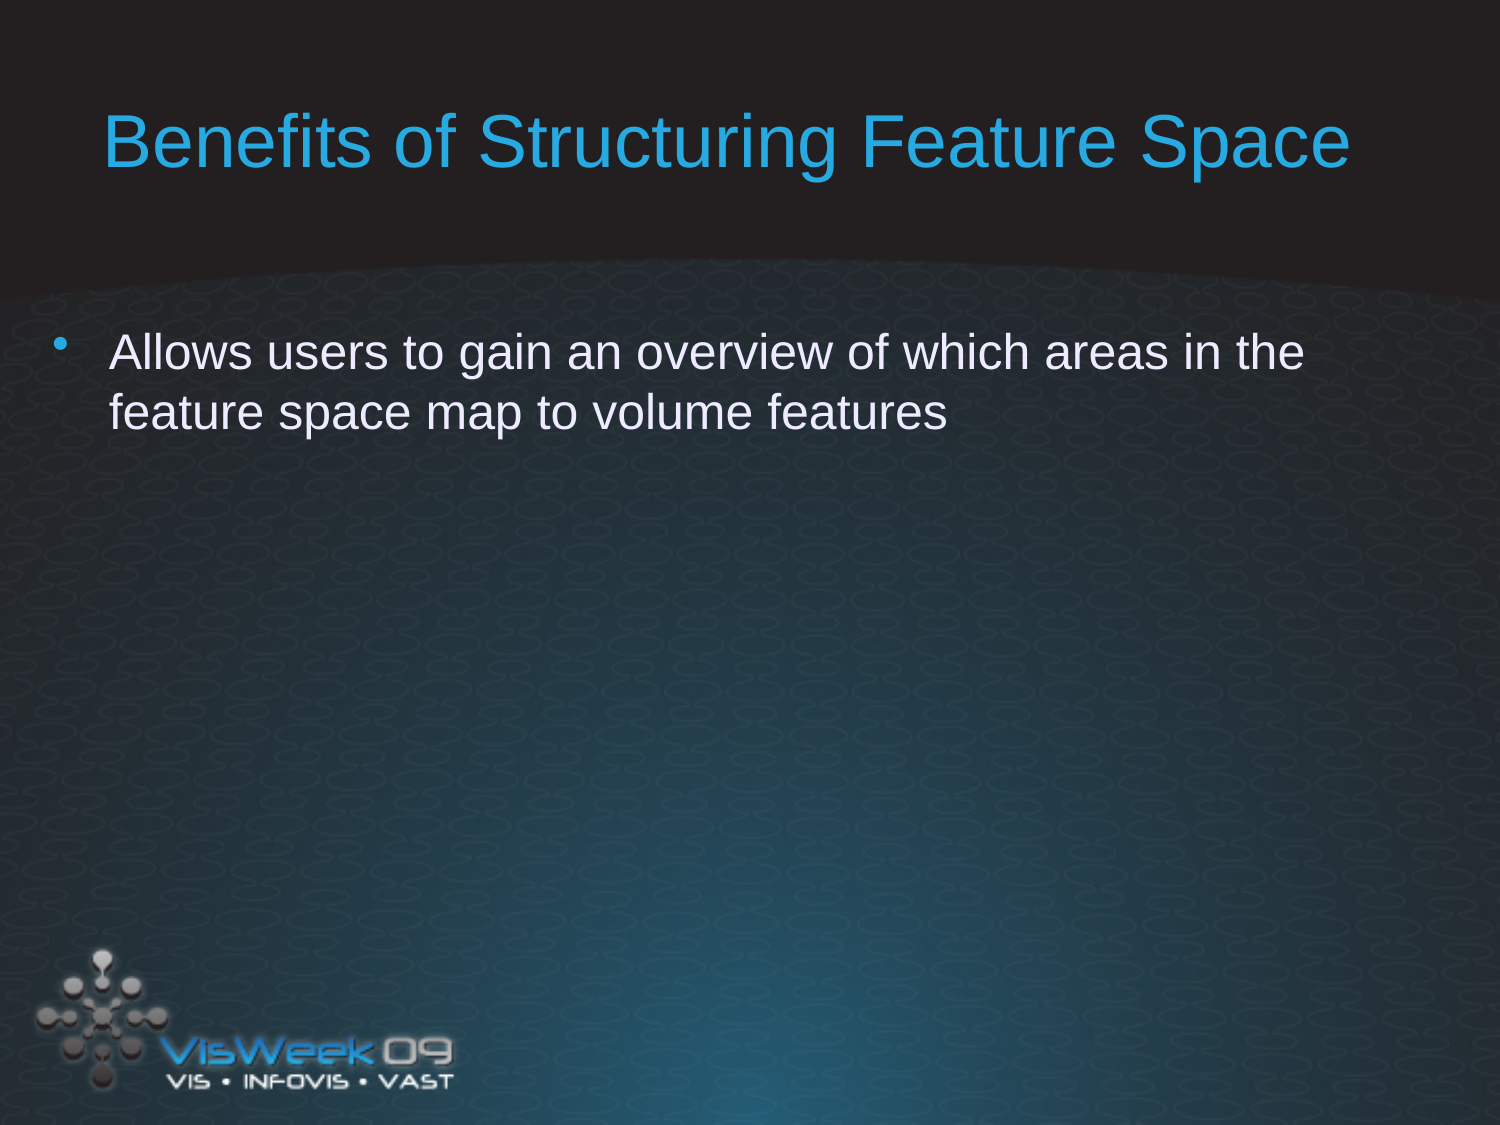

# Benefits of Structuring Feature Space
Allows users to gain an overview of which areas in the feature space map to volume features